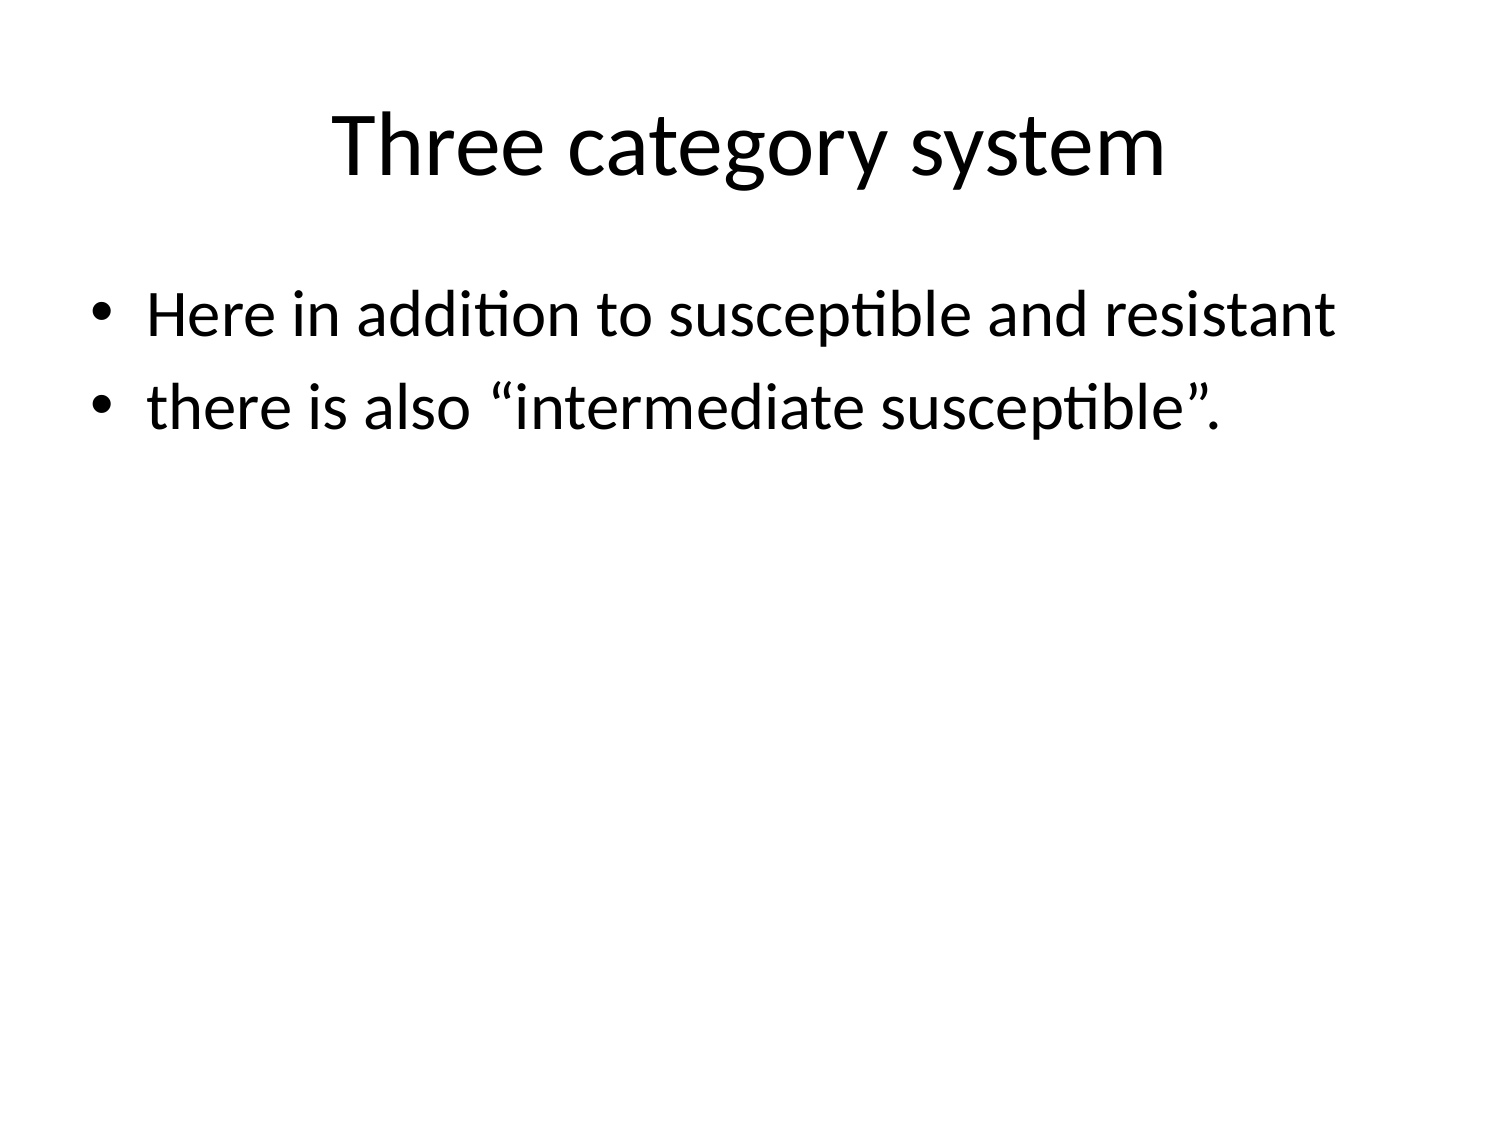

# Three category system
Here in addition to susceptible and resistant
there is also “intermediate susceptible”.